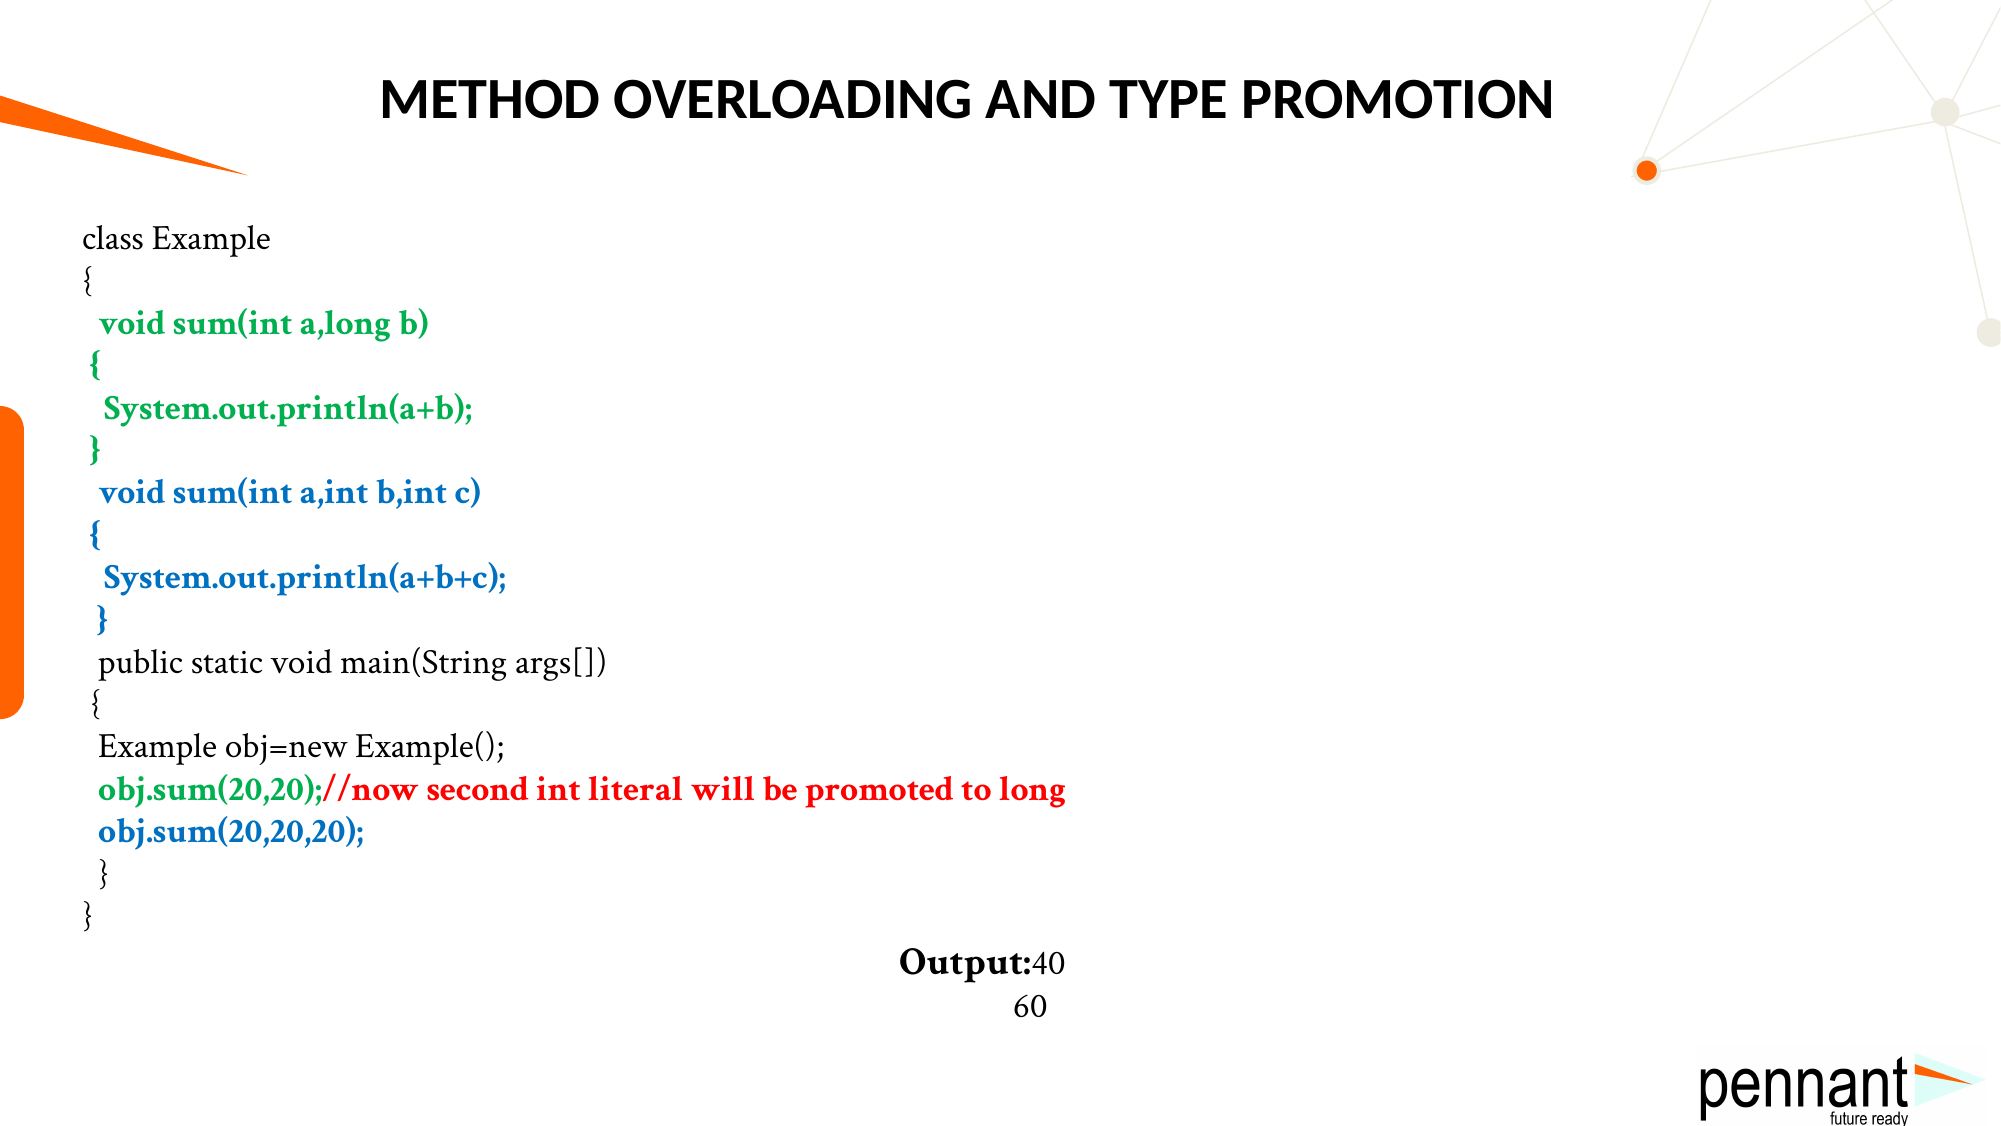

# METHOD OVERLOADING AND TYPE PROMOTION
class Example
{
  void sum(int a,long b)
 {
   System.out.println(a+b);
 }
  void sum(int a,int b,int c)
 {
   System.out.println(a+b+c);
  }
  public static void main(String args[])
 {
  Example obj=new Example();
  obj.sum(20,20);//now second int literal will be promoted to long
  obj.sum(20,20,20);
  }
}
Output:40
            60